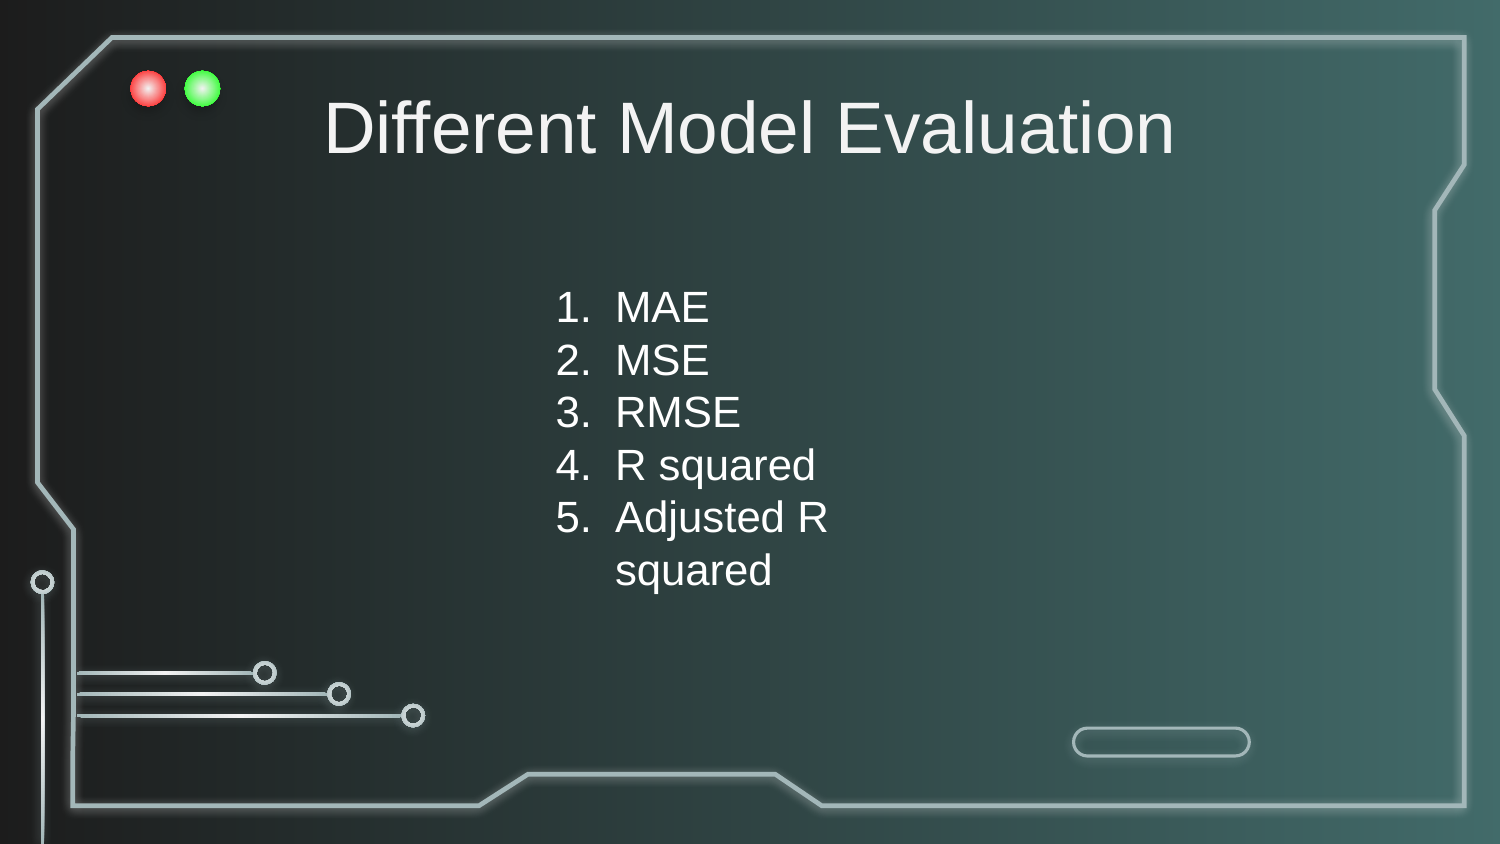

# Different Model Evaluation
MAE
MSE
RMSE
R squared
Adjusted R squared